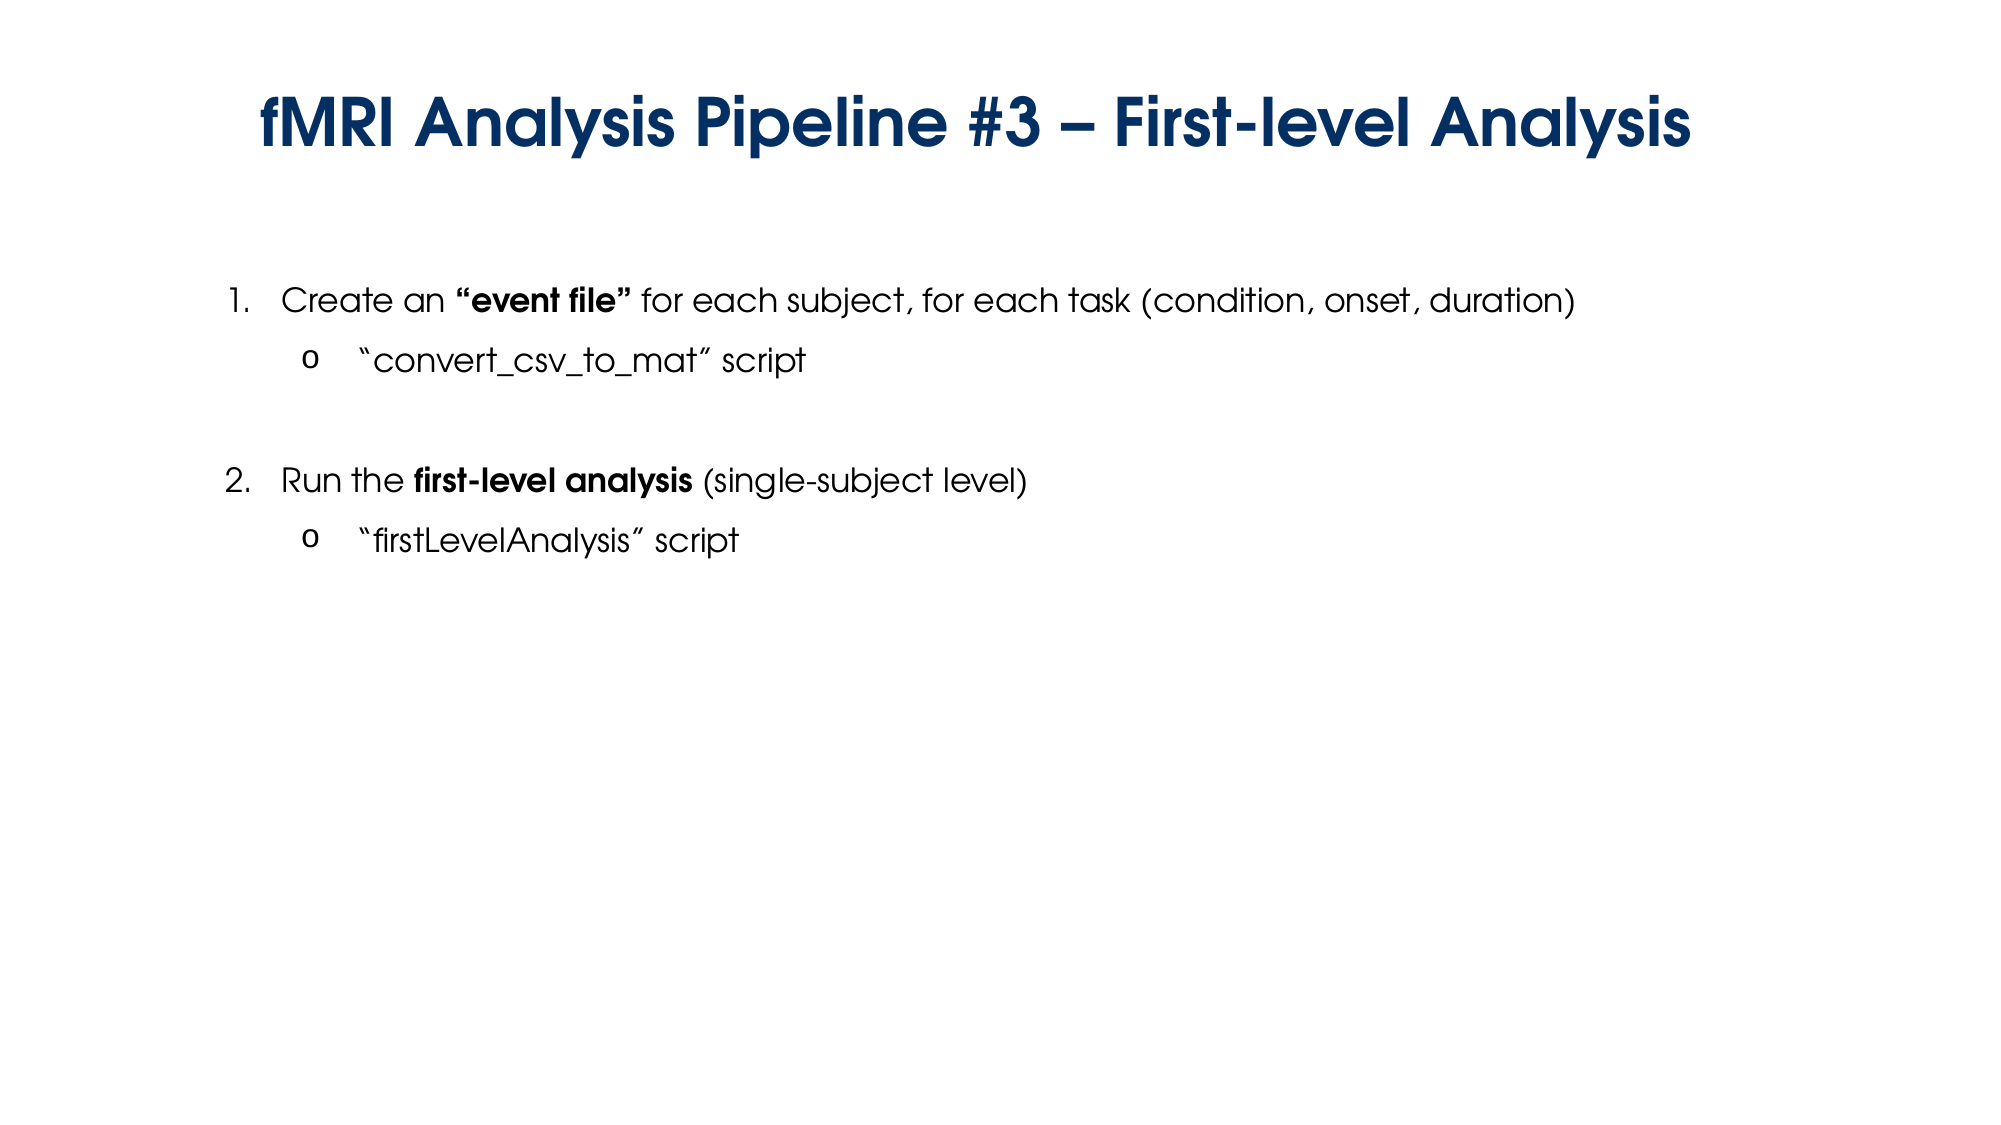

# fMRI Analysis Pipeline #3 – First-level Analysis
Create an “event file” for each subject, for each task (condition, onset, duration)
“convert_csv_to_mat” script

Run the first-level analysis (single-subject level)
“firstLevelAnalysis” script